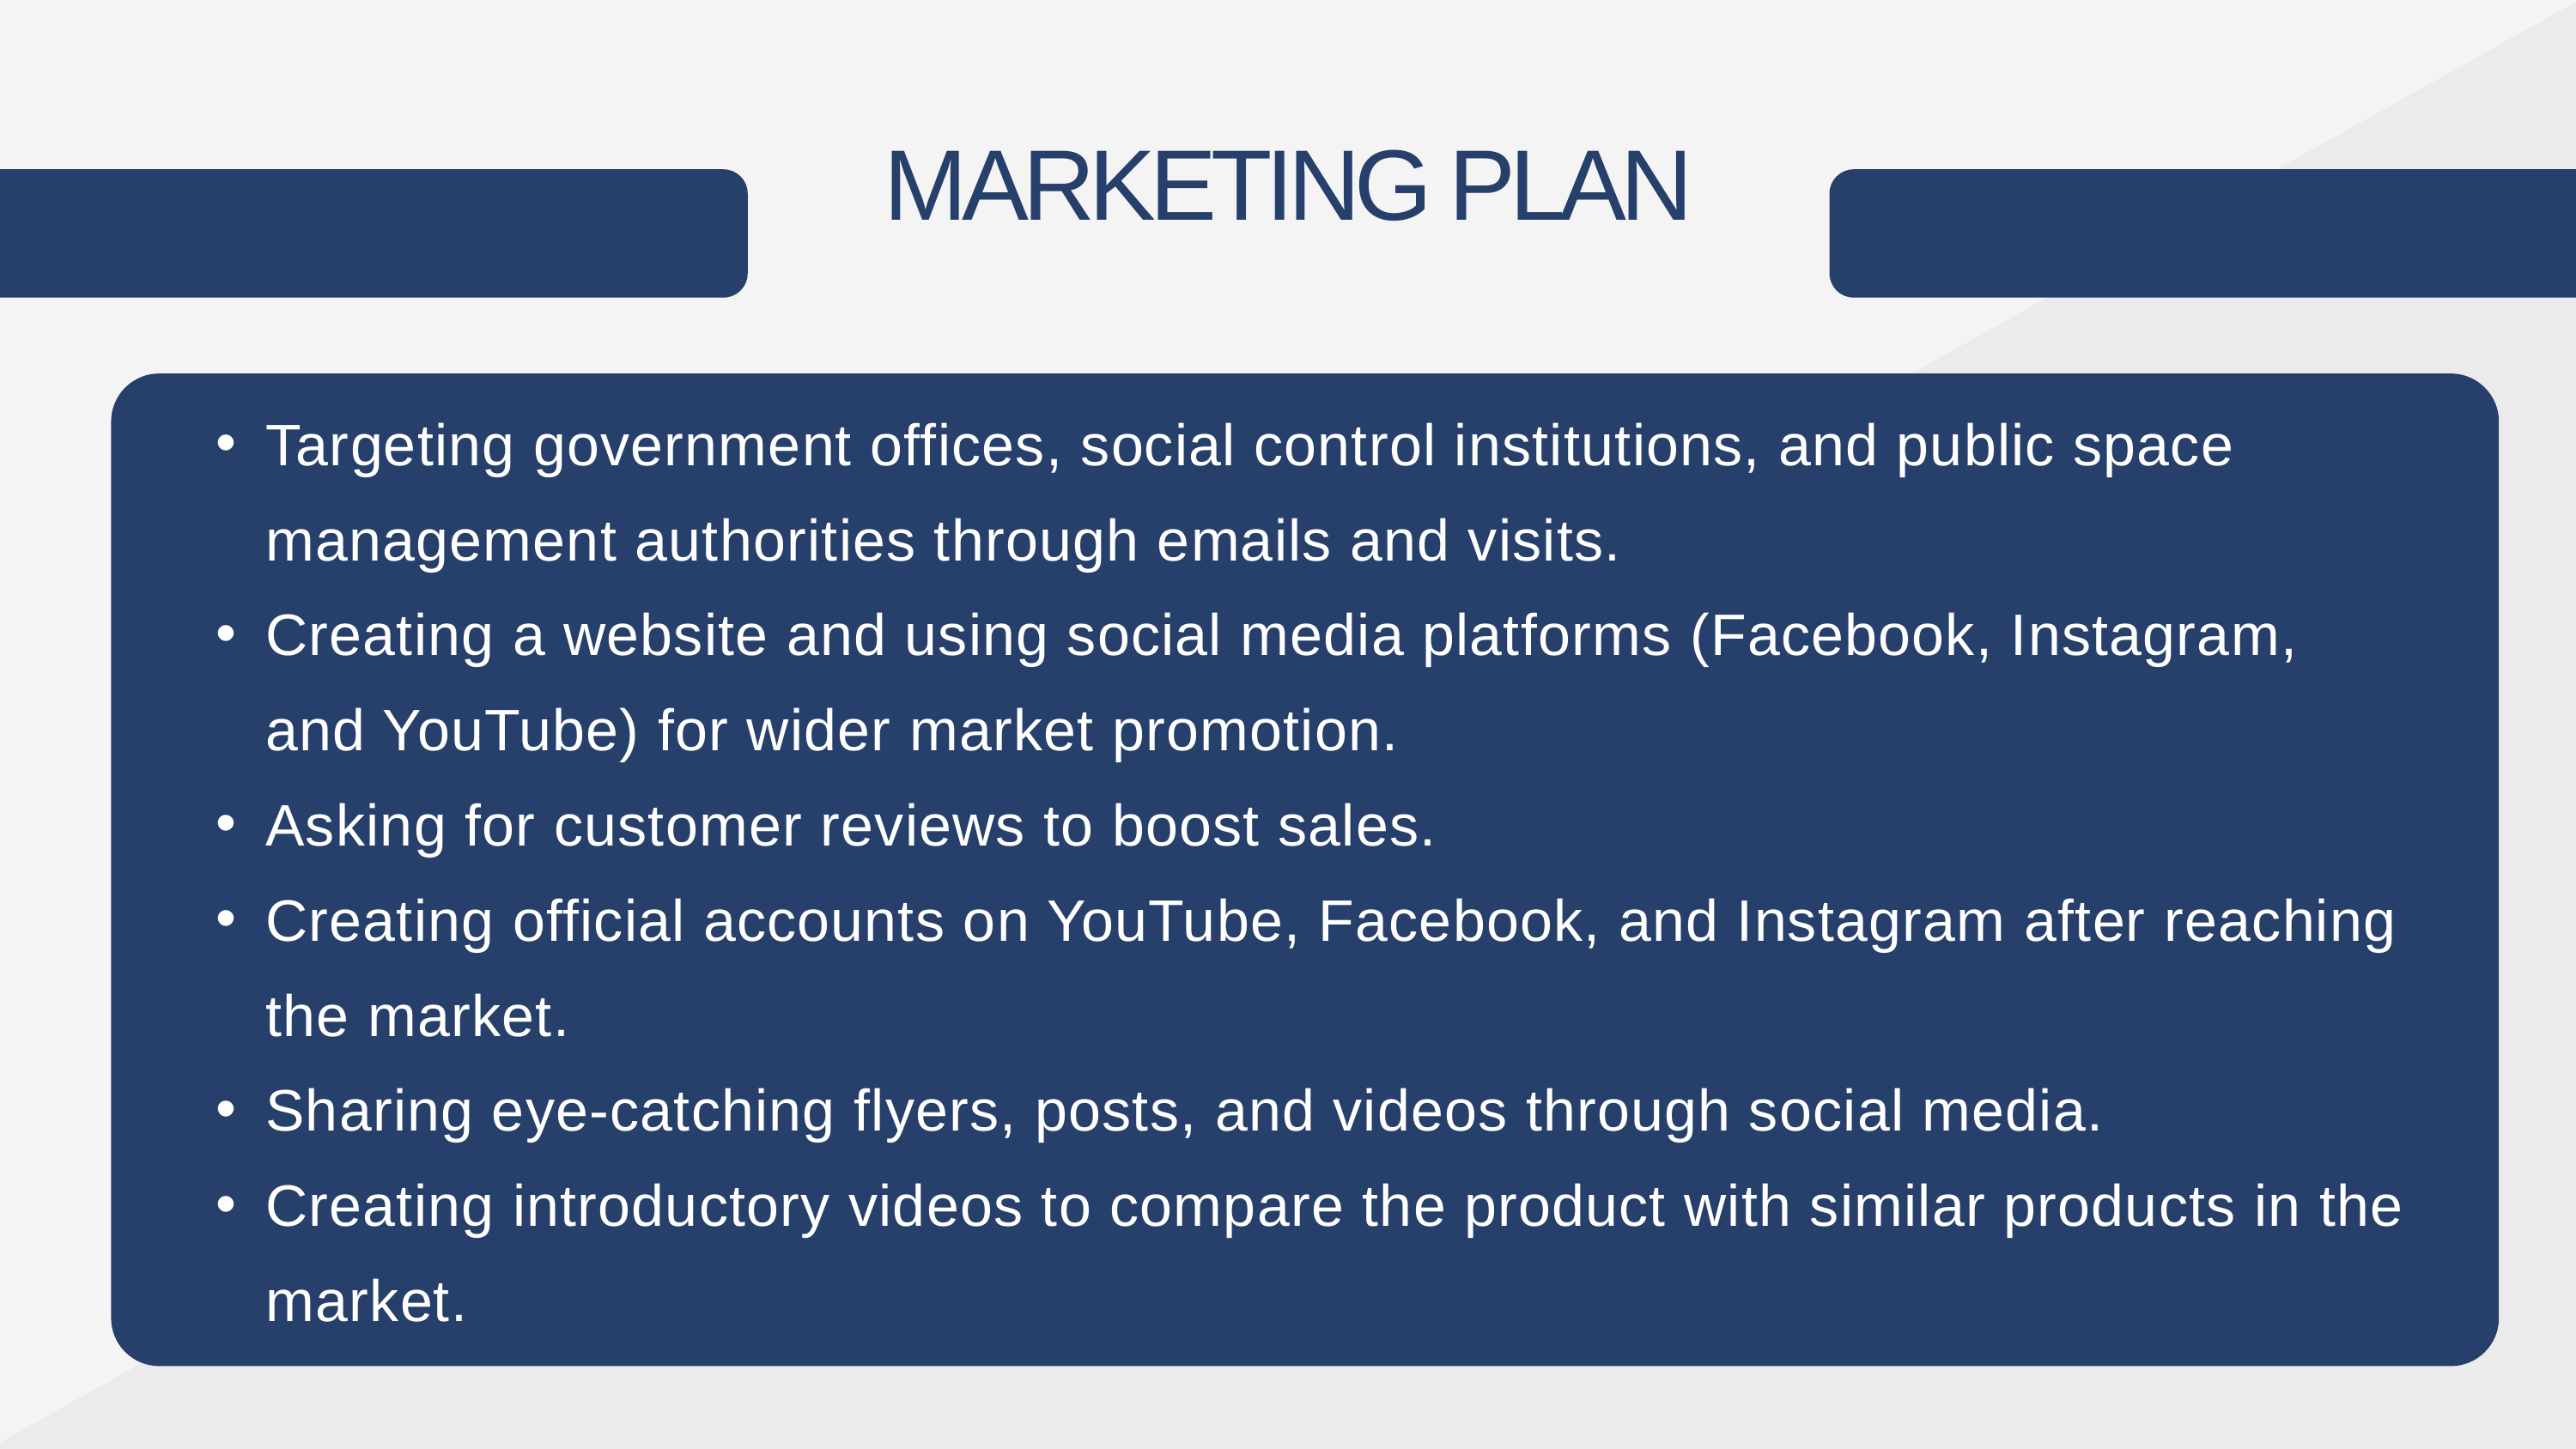

MARKETING PLAN

Targeting government offices, social control institutions, and public space management authorities through emails and visits.
Creating a website and using social media platforms (Facebook, Instagram, and YouTube) for wider market promotion.
Asking for customer reviews to boost sales.
Creating official accounts on YouTube, Facebook, and Instagram after reaching the market.
Sharing eye-catching flyers, posts, and videos through social media.
Creating introductory videos to compare the product with similar products in the market.